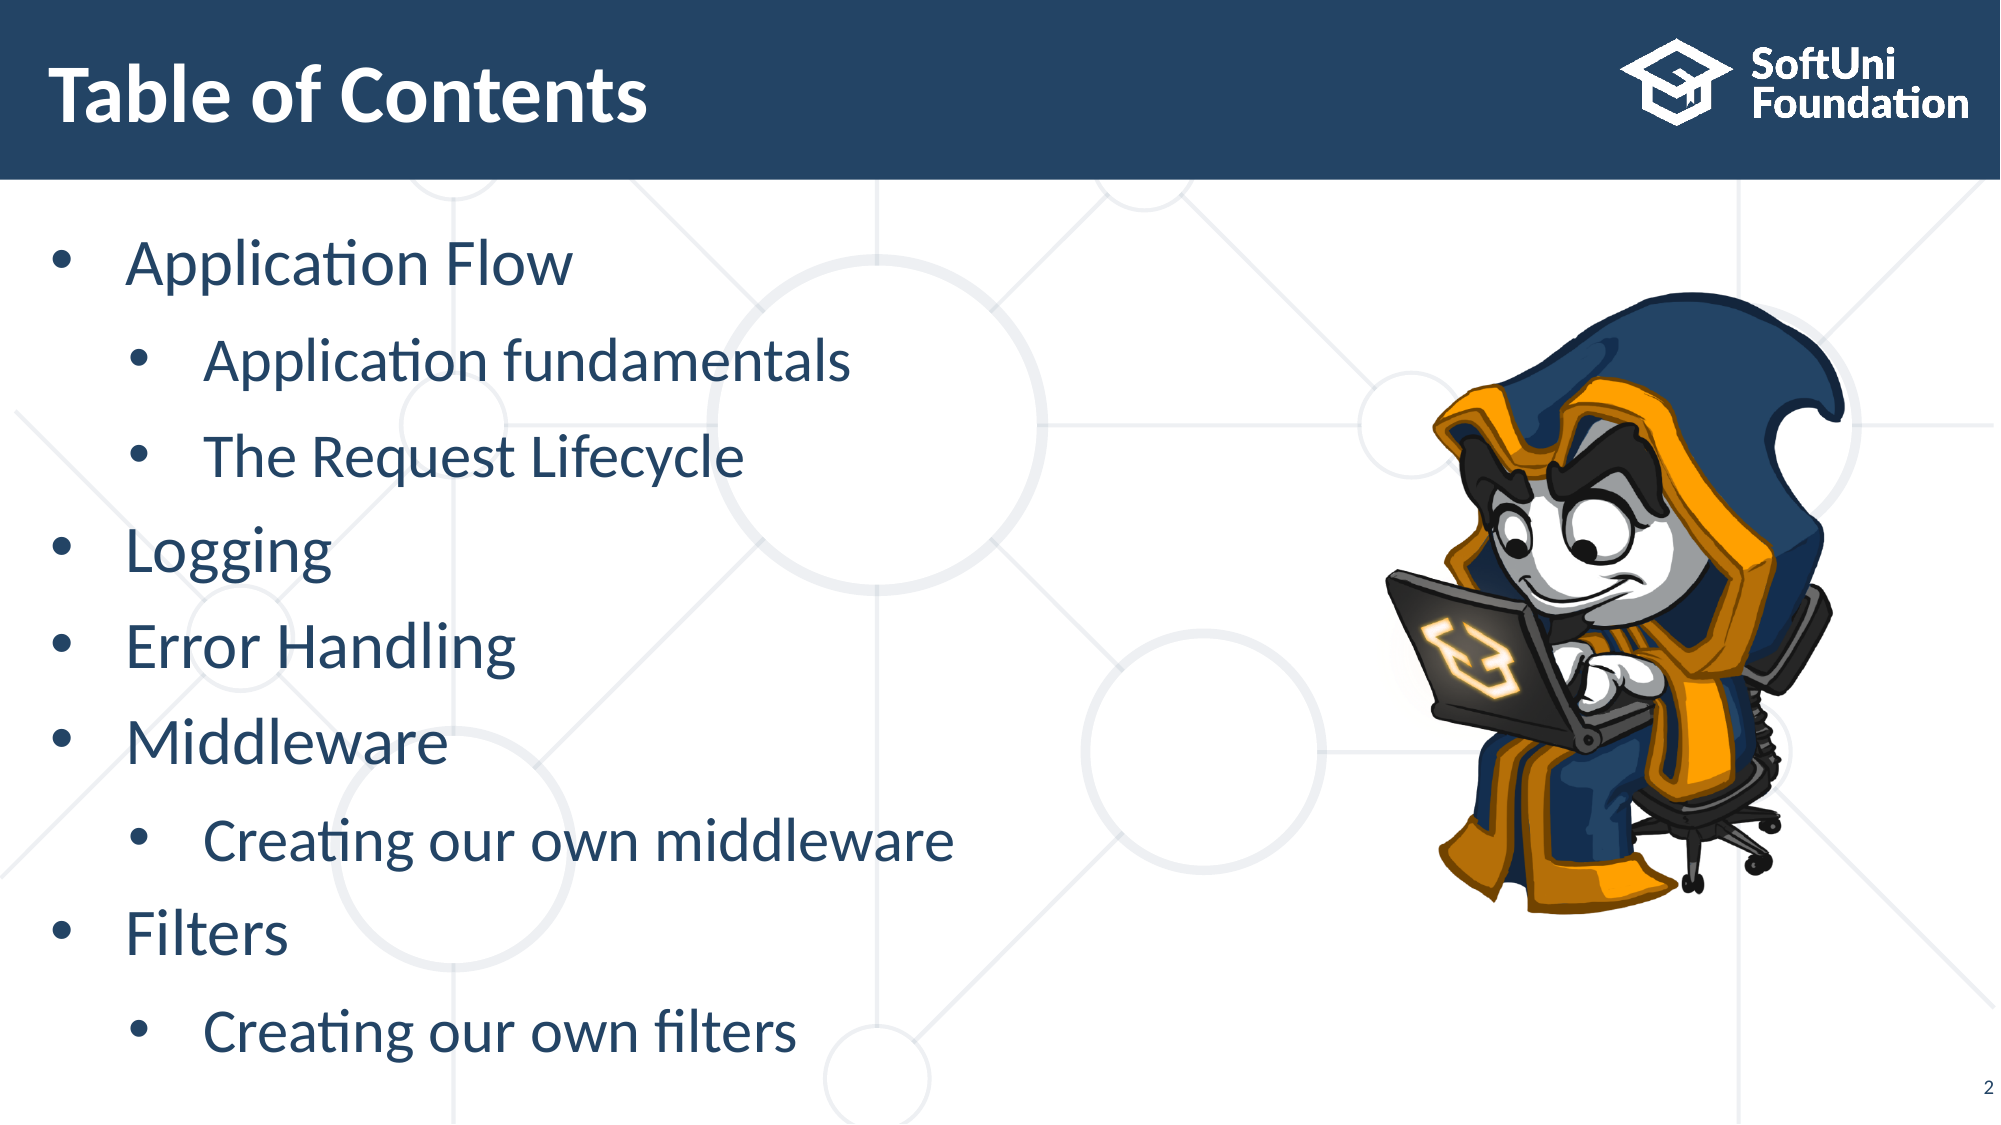

# Table of Contents
Application Flow
Application fundamentals
The Request Lifecycle
Logging
Error Handling
Middleware
Creating our own middleware
Filters
Creating our own filters
2